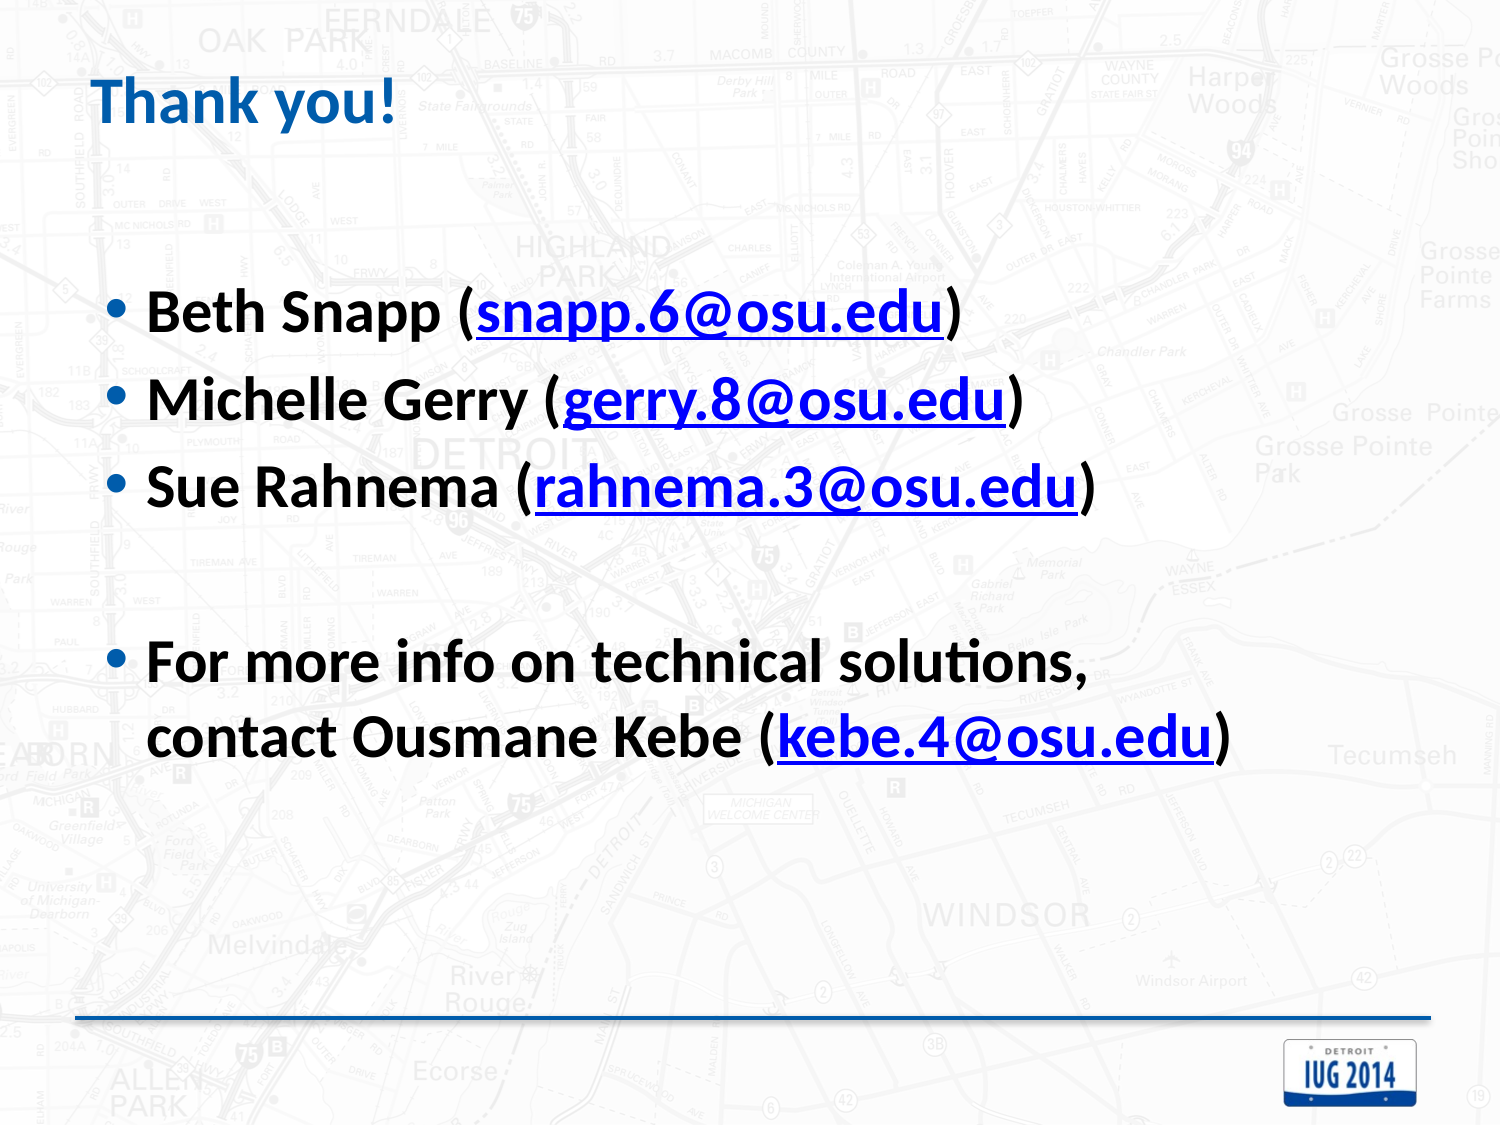

# Thank you!
Beth Snapp (snapp.6@osu.edu)
Michelle Gerry (gerry.8@osu.edu)
Sue Rahnema (rahnema.3@osu.edu)

For more info on technical solutions,
contact Ousmane Kebe (kebe.4@osu.edu)